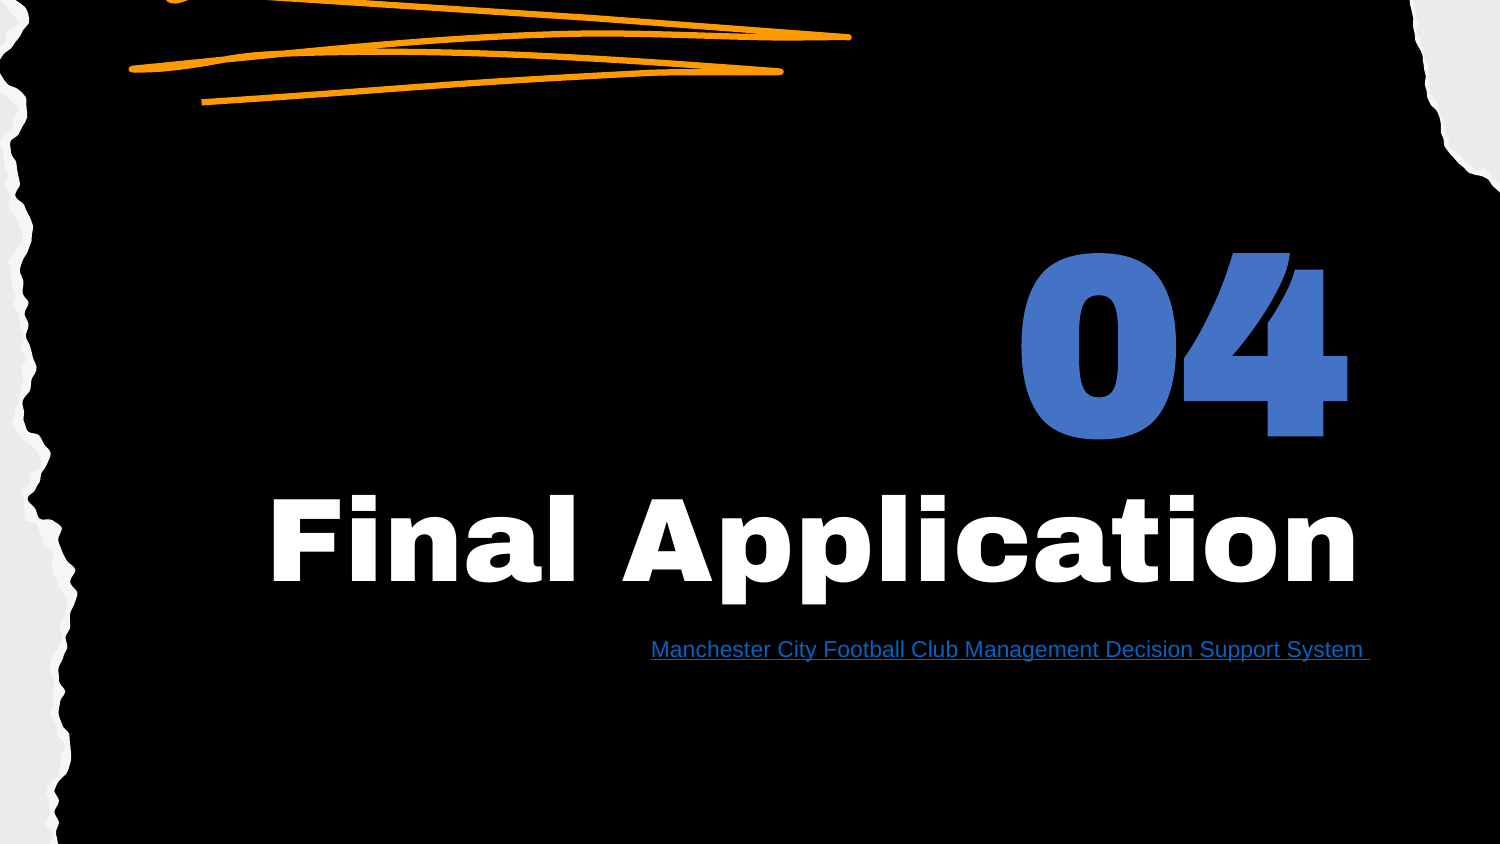

04
# Final Application
Manchester City Football Club Management Decision Support System